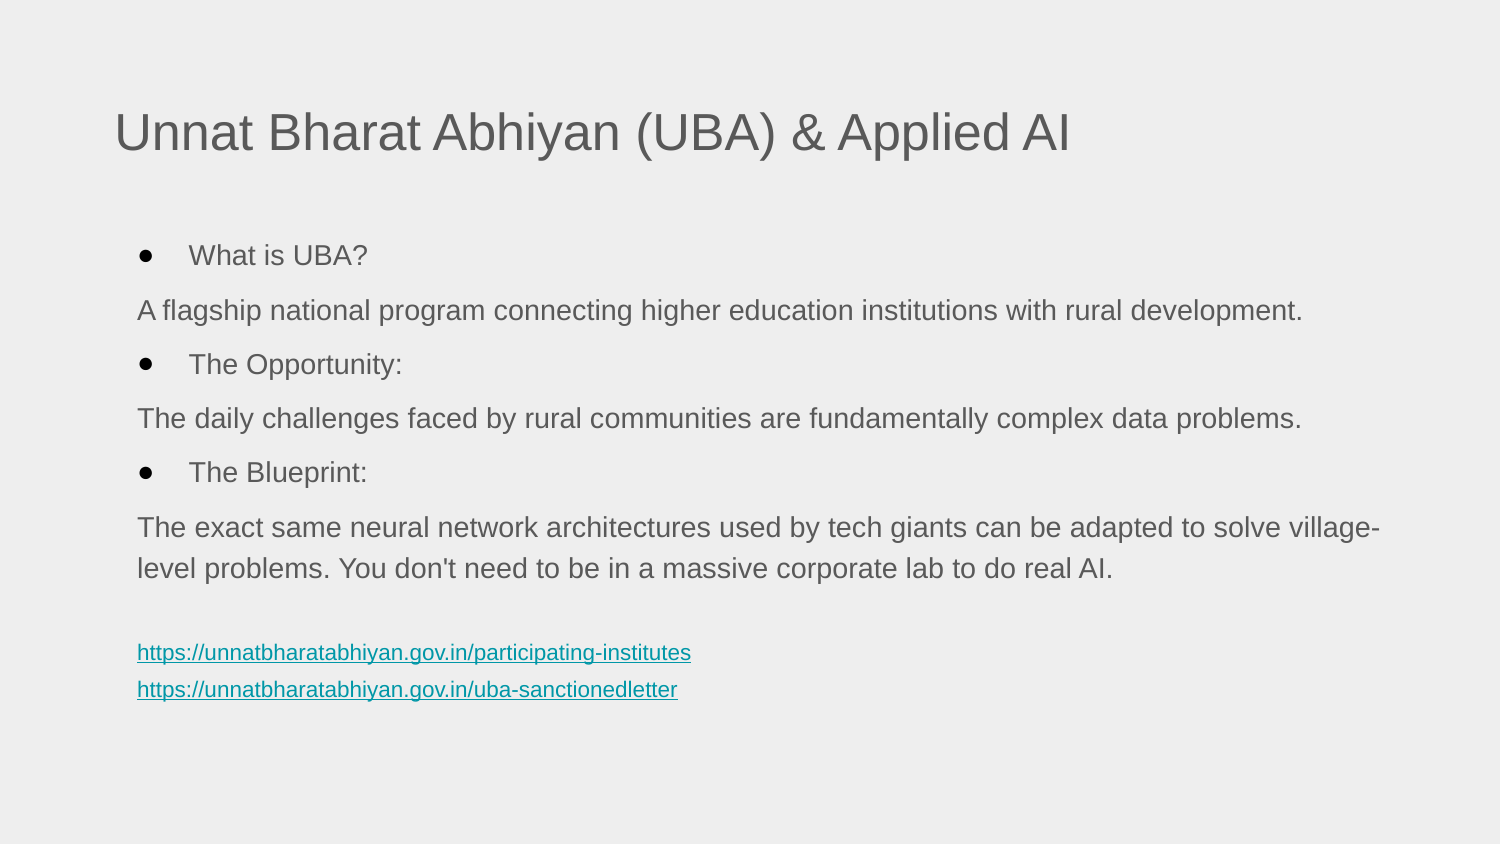

# Unnat Bharat Abhiyan (UBA) & Applied AI
What is UBA?
A flagship national program connecting higher education institutions with rural development.
The Opportunity:
The daily challenges faced by rural communities are fundamentally complex data problems.
The Blueprint:
The exact same neural network architectures used by tech giants can be adapted to solve village-level problems. You don't need to be in a massive corporate lab to do real AI.

https://unnatbharatabhiyan.gov.in/participating-institutes
https://unnatbharatabhiyan.gov.in/uba-sanctionedletter